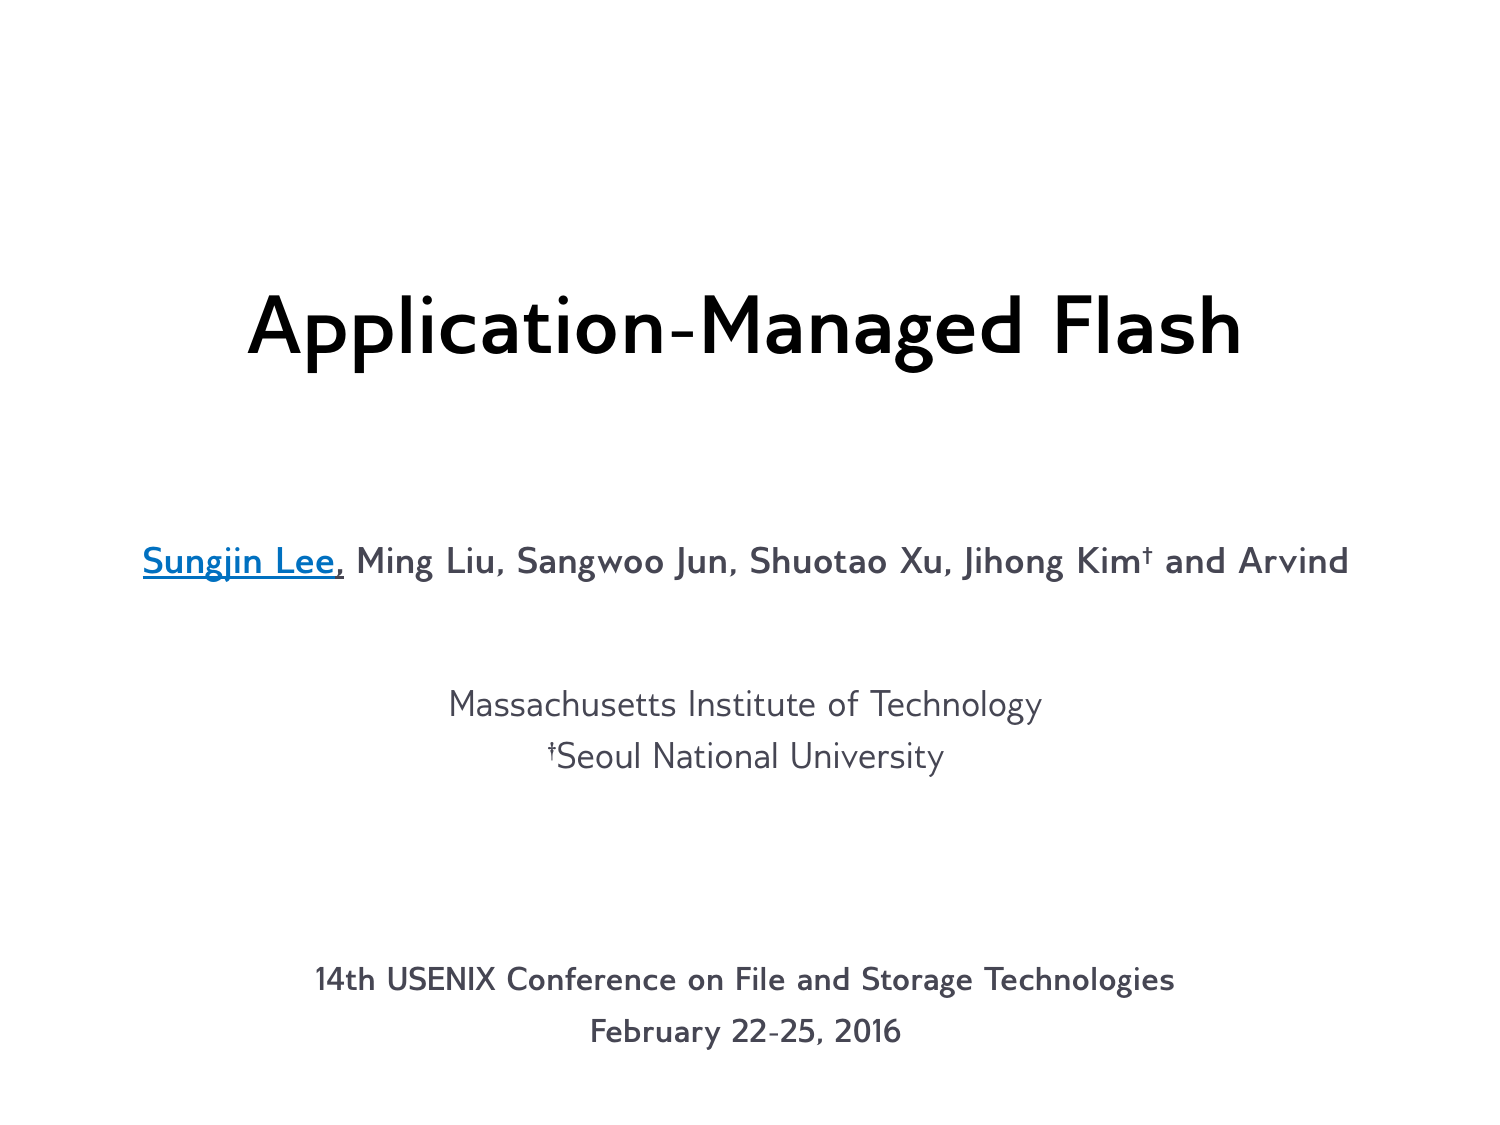

# Application-Managed Flash
Sungjin Lee, Ming Liu, Sangwoo Jun, Shuotao Xu, Jihong Kim† and Arvind

Massachusetts Institute of Technology
†Seoul National University
14th USENIX Conference on File and Storage Technologies
February 22-25, 2016